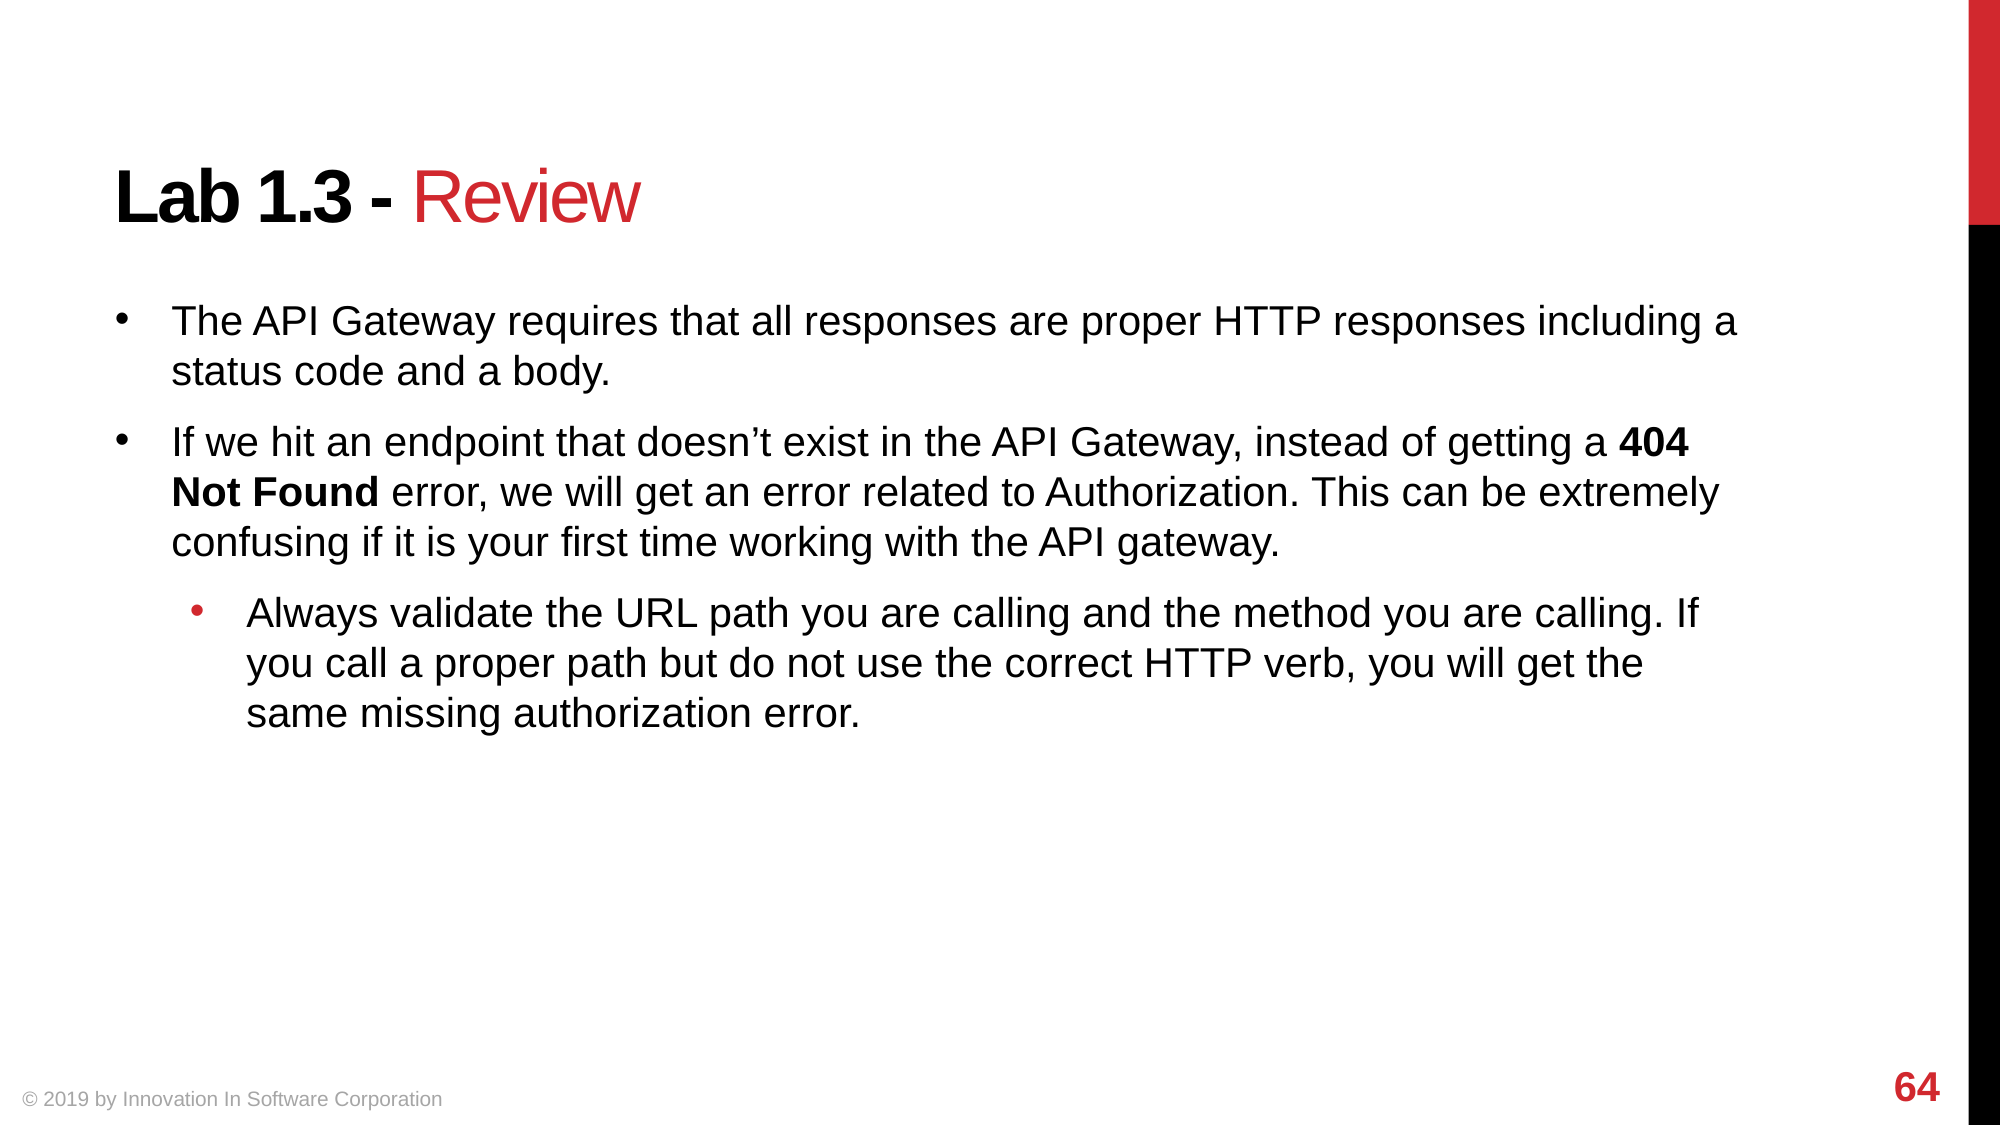

# Lab 1.3 - Review

The API Gateway requires that all responses are proper HTTP responses including a status code and a body.
If we hit an endpoint that doesn’t exist in the API Gateway, instead of getting a 404 Not Found error, we will get an error related to Authorization. This can be extremely confusing if it is your first time working with the API gateway.
Always validate the URL path you are calling and the method you are calling. If you call a proper path but do not use the correct HTTP verb, you will get the same missing authorization error.

64
© 2019 by Innovation In Software Corporation